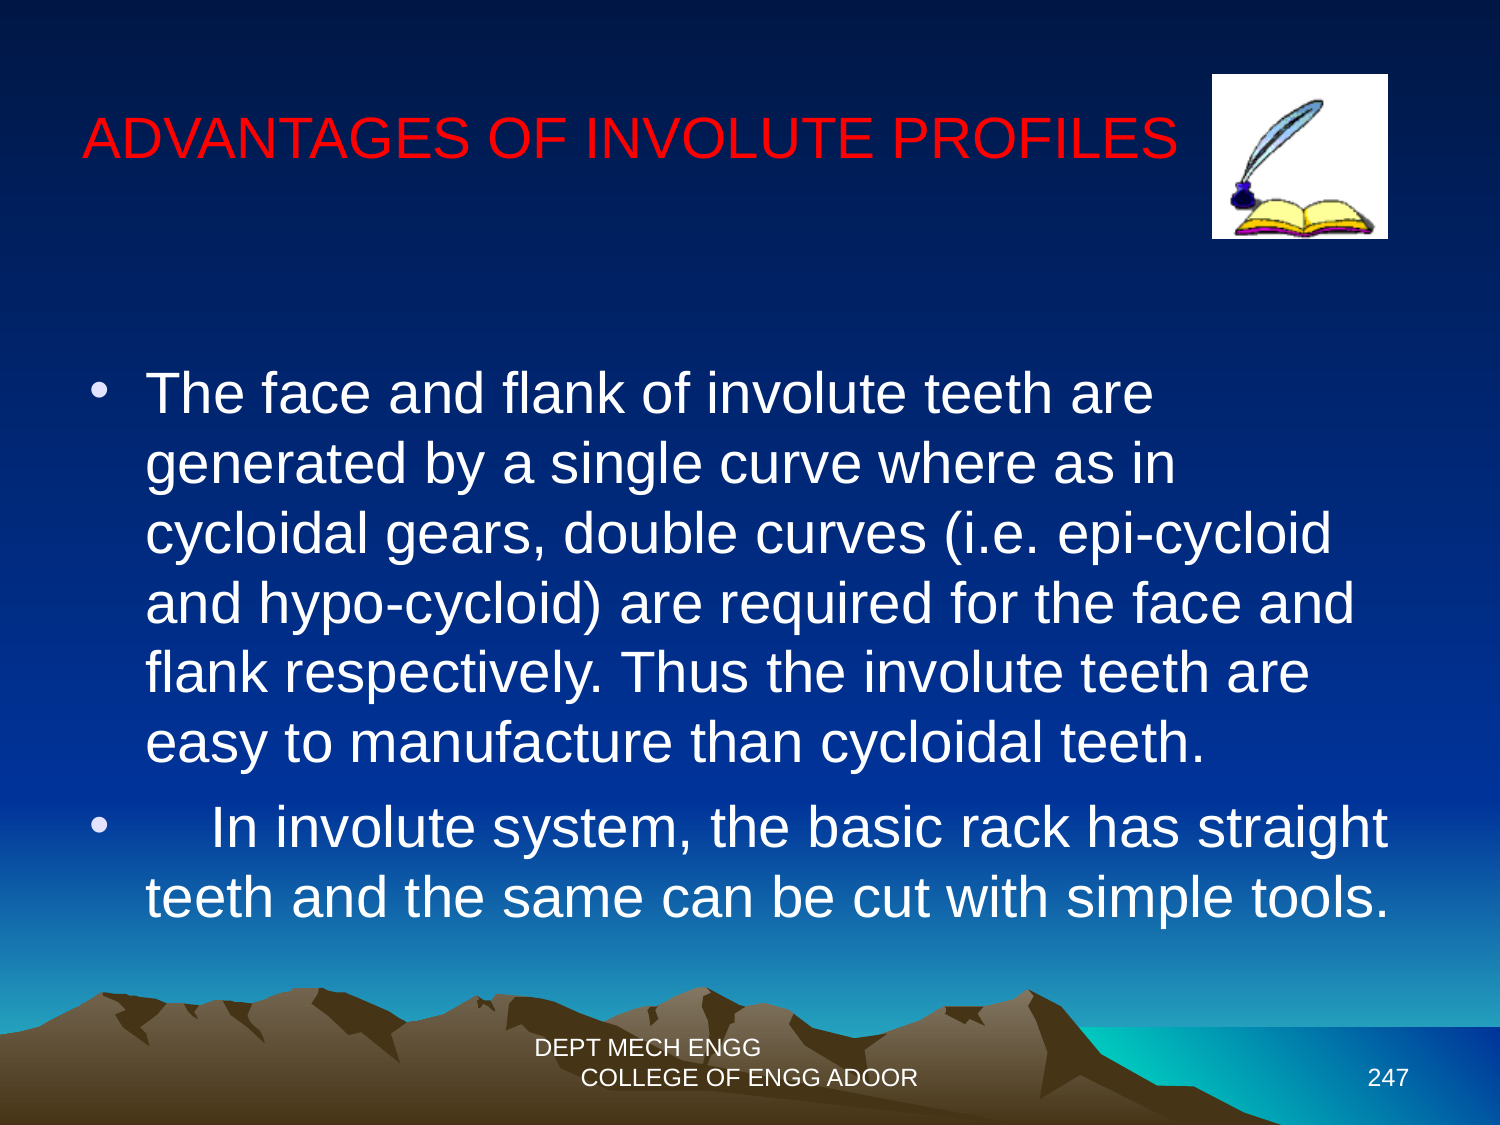

ADVANTAGES OF INVOLUTE PROFILES

The face and flank of involute teeth are generated by a single curve where as in cycloidal gears, double curves (i.e. epi-cycloid and hypo-cycloid) are required for the face and flank respectively. Thus the involute teeth are easy to manufacture than cycloidal teeth.
    In involute system, the basic rack has straight teeth and the same can be cut with simple tools.

DEPT MECH ENGG                              COLLEGE OF ENGG ADOOR
247